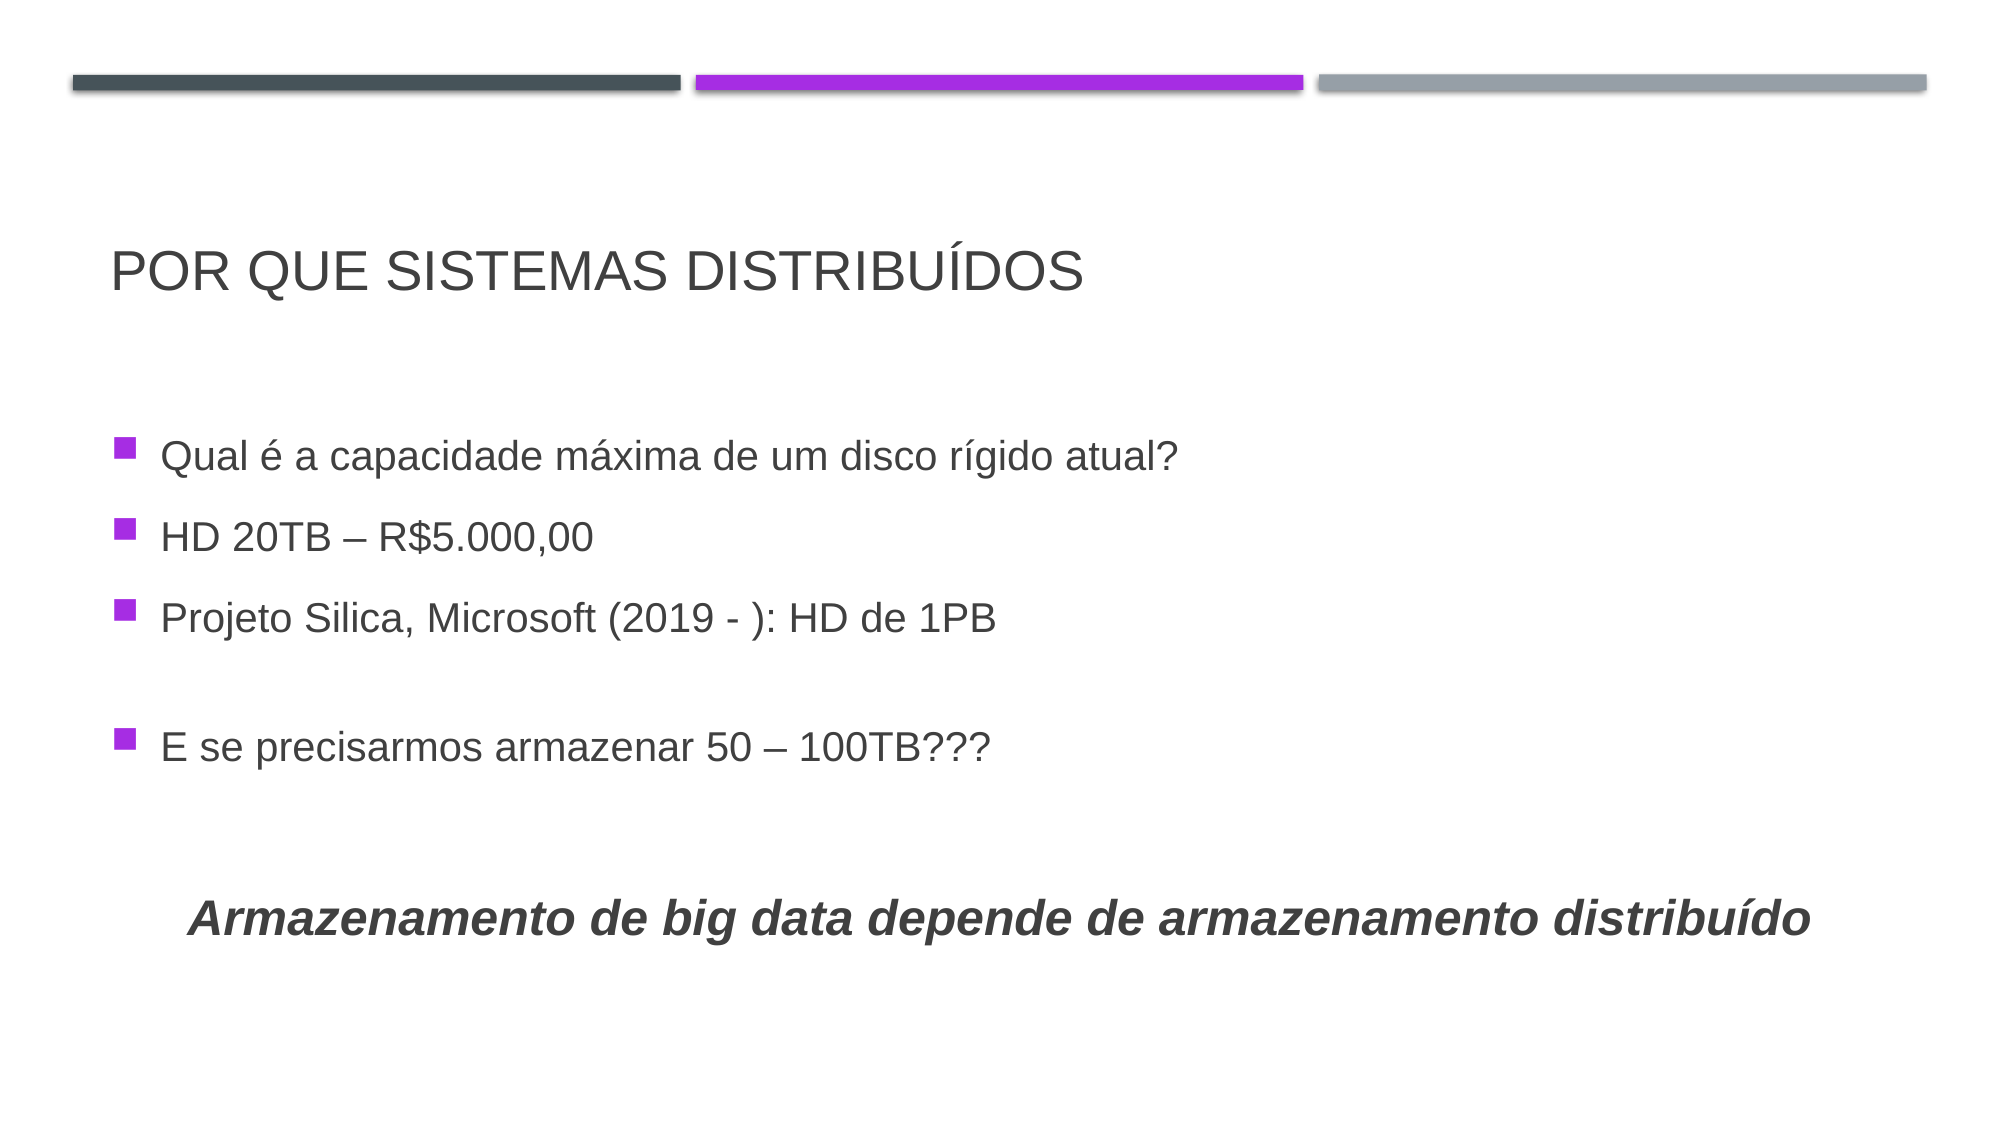

# Por que sistemas distribuídos
Qual é a capacidade máxima de um disco rígido atual?
HD 20TB – R$5.000,00
Projeto Silica, Microsoft (2019 - ): HD de 1PB

E se precisarmos armazenar 50 – 100TB???

Armazenamento de big data depende de armazenamento distribuído